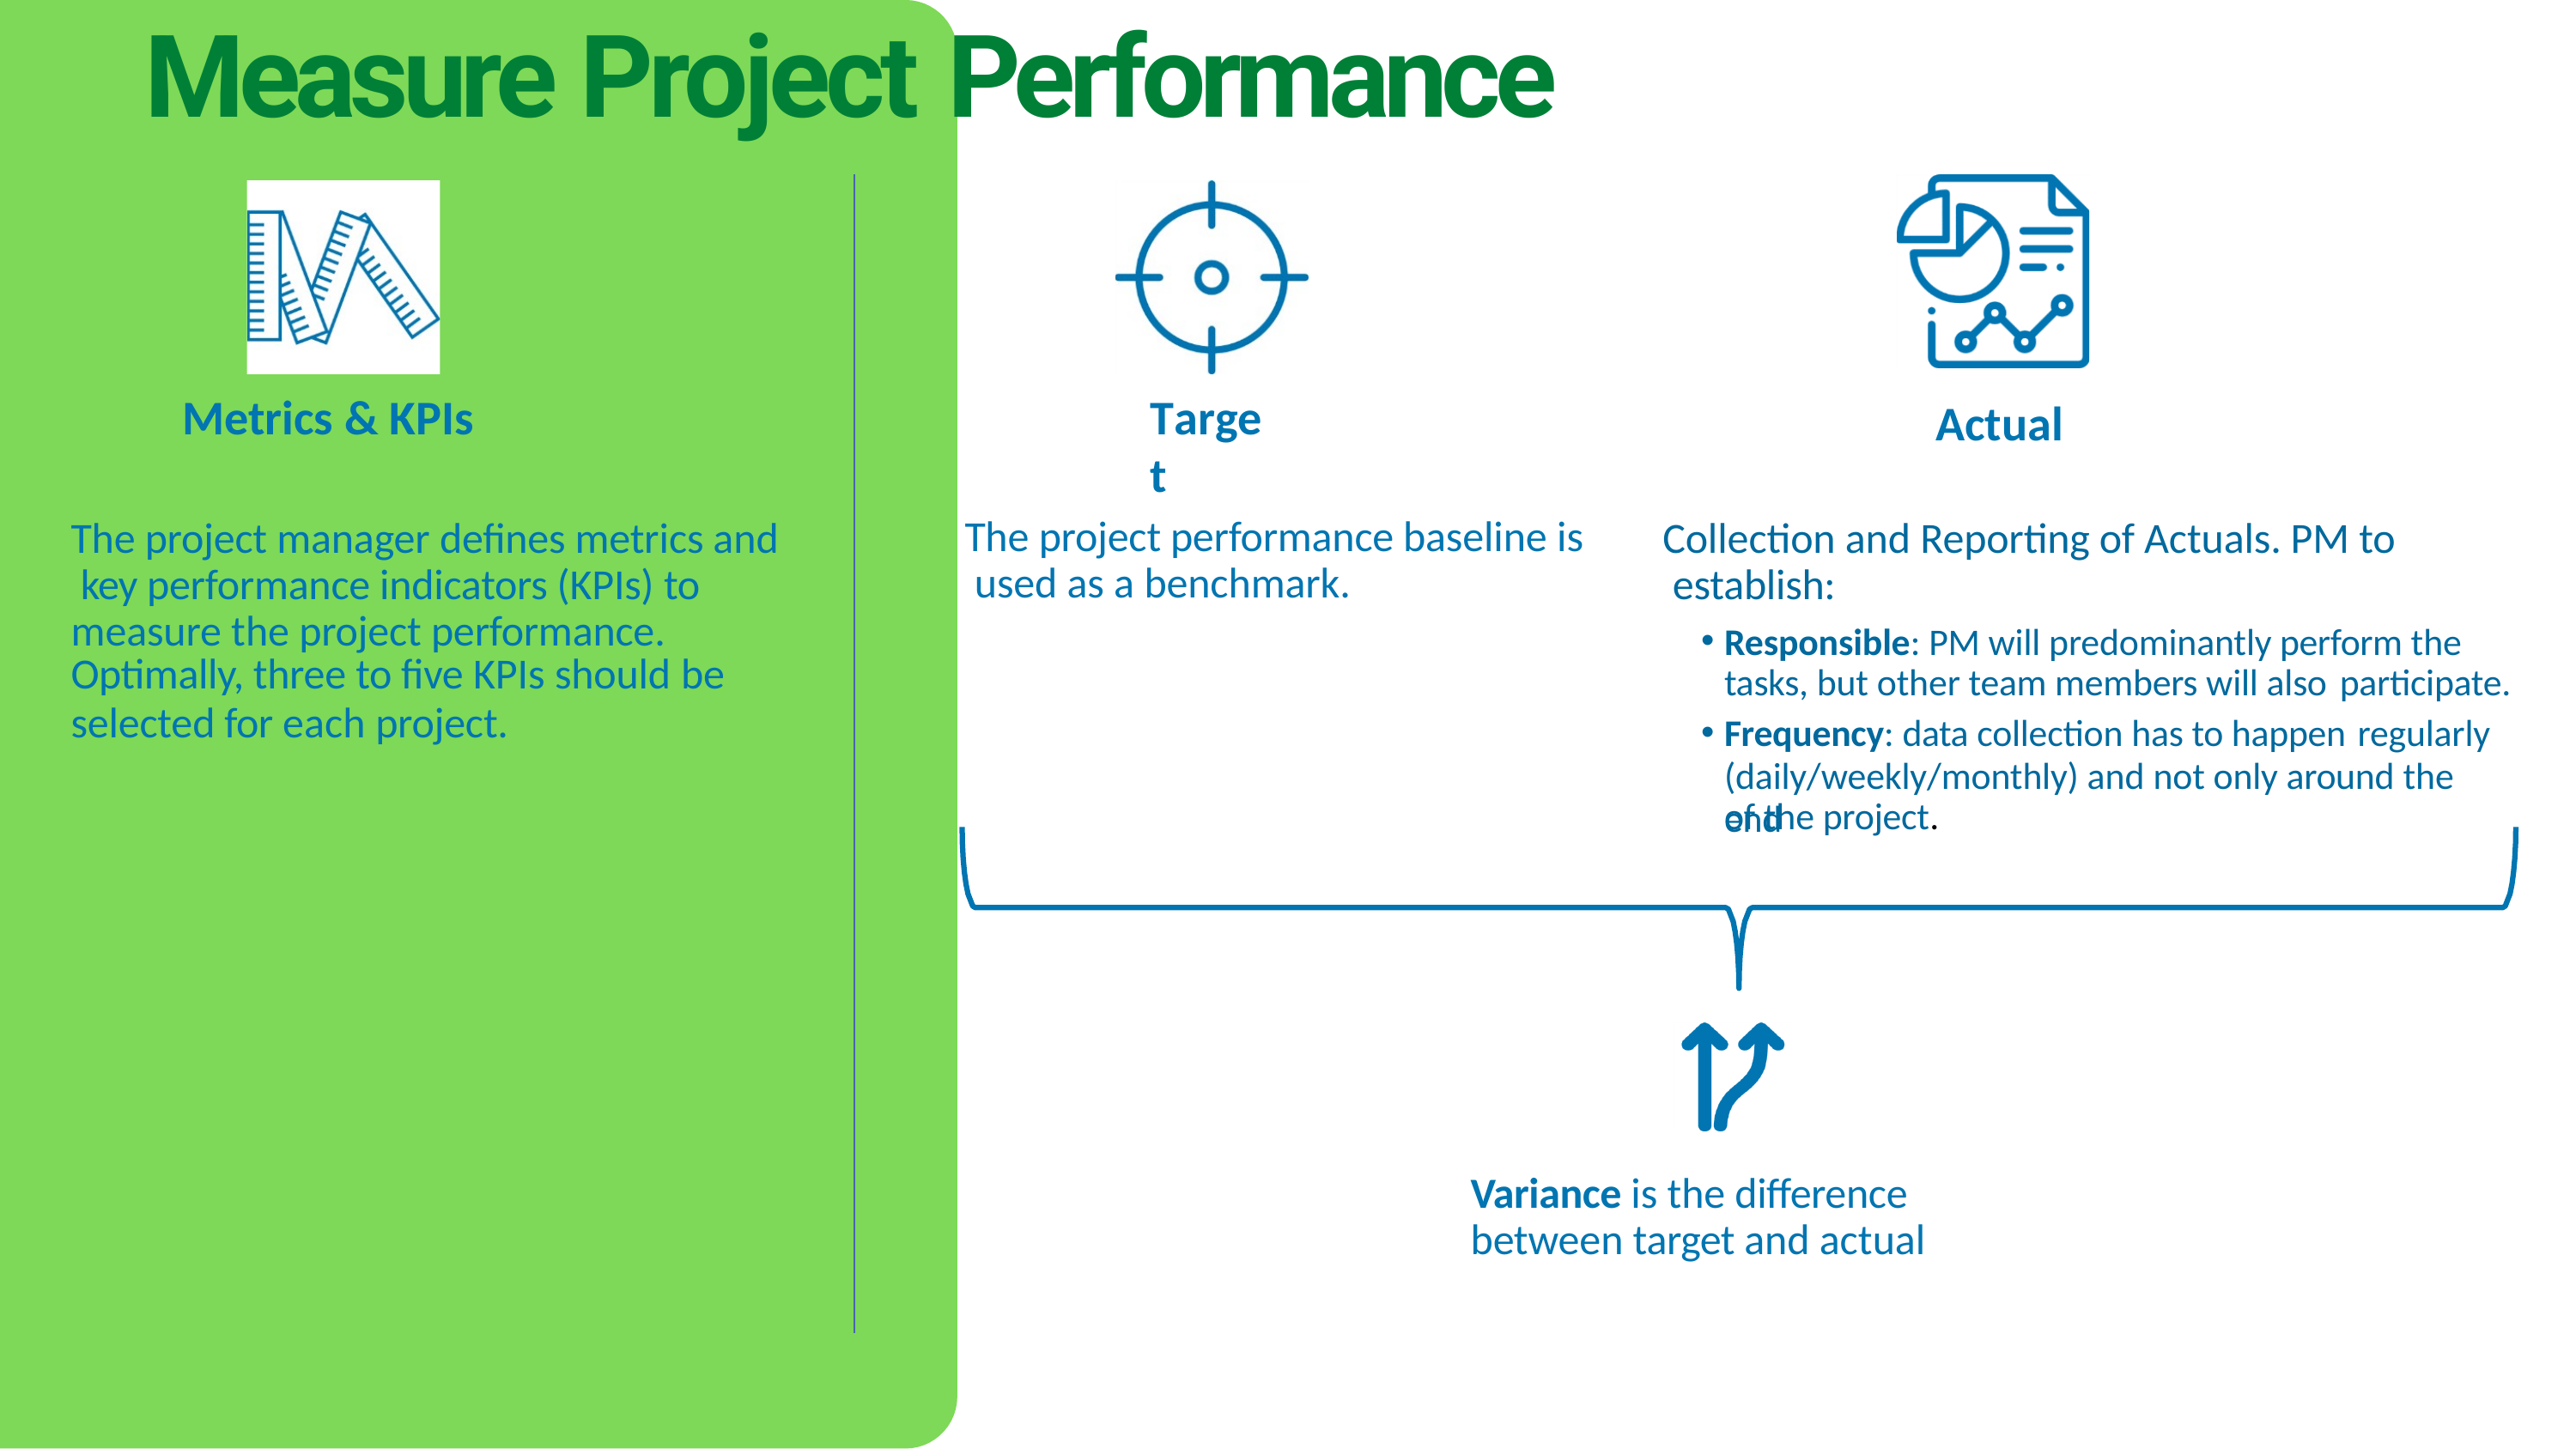

# Measure Project Performance

Metrics & KPIs
Target
Actual
The project performance baseline is  used as a benchmark.
The project manager defines metrics and  key performance indicators (KPIs) to  measure the project performance.
Optimally, three to five KPIs should be
selected for each project.
Collection and Reporting of Actuals. PM to  establish:
Responsible: PM will predominantly perform the  tasks, but other team members will also participate.
Frequency: data collection has to happen regularly
(daily/weekly/monthly) and not only around the end
of the project.

Variance is the difference  between target and actual
4